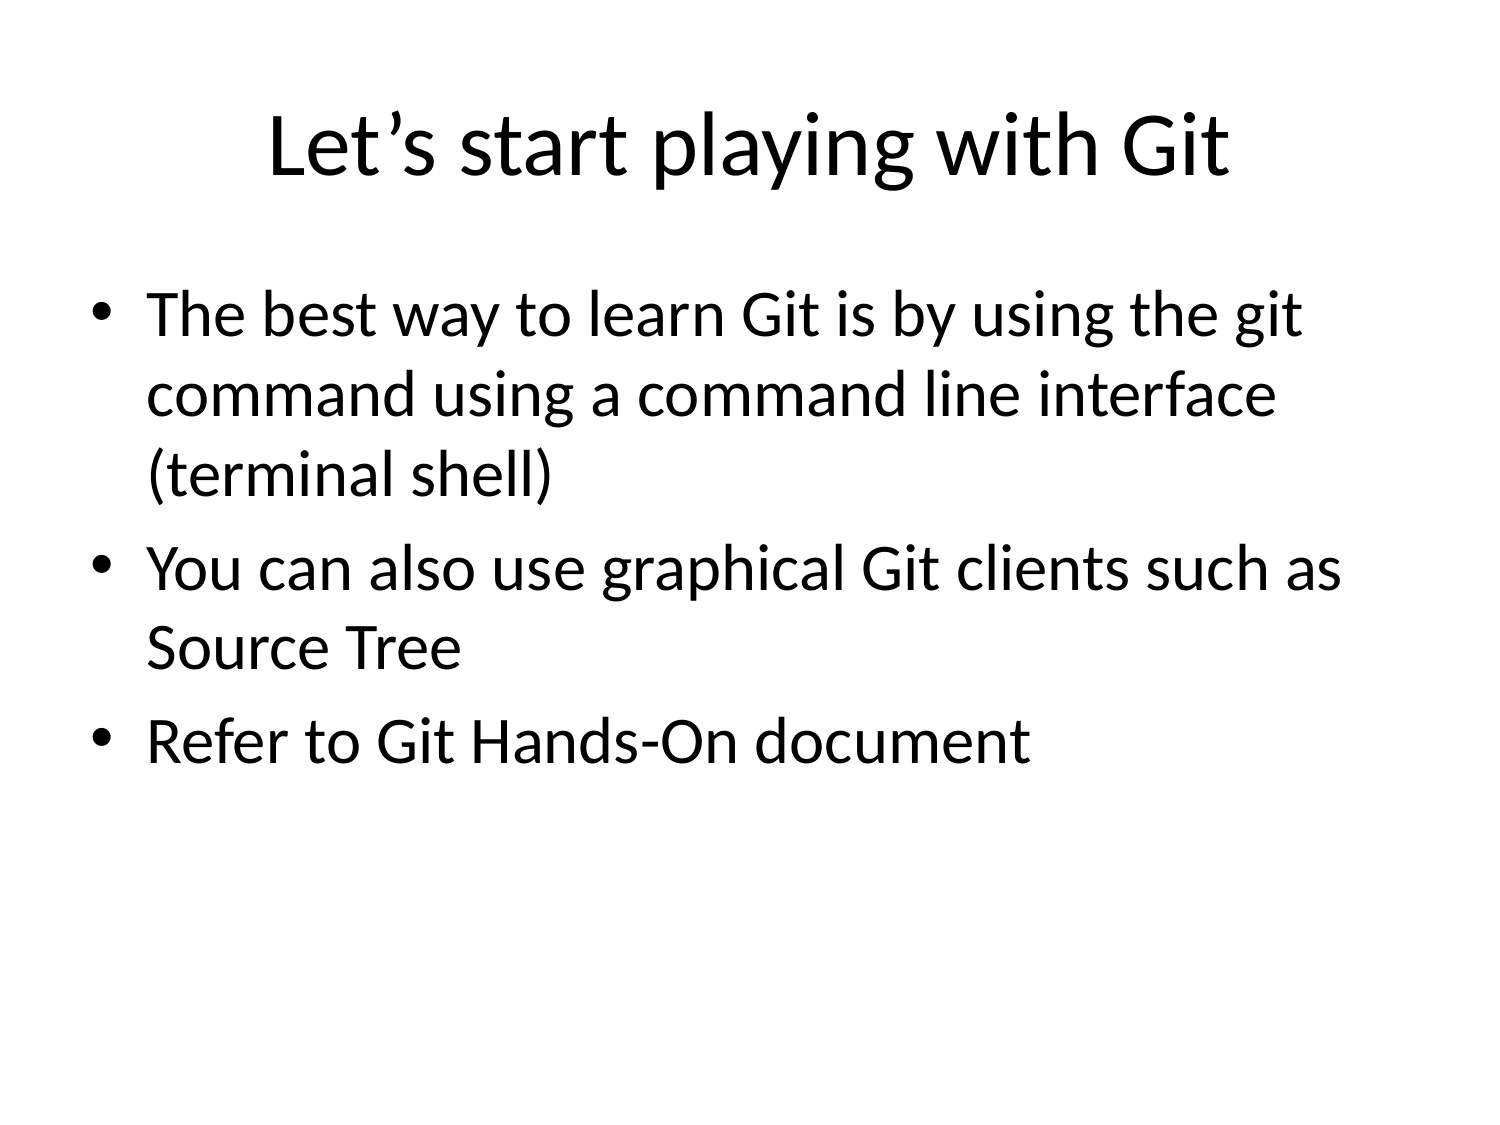

# Let’s start playing with Git
The best way to learn Git is by using the git command using a command line interface (terminal shell)
You can also use graphical Git clients such as Source Tree
Refer to Git Hands-On document